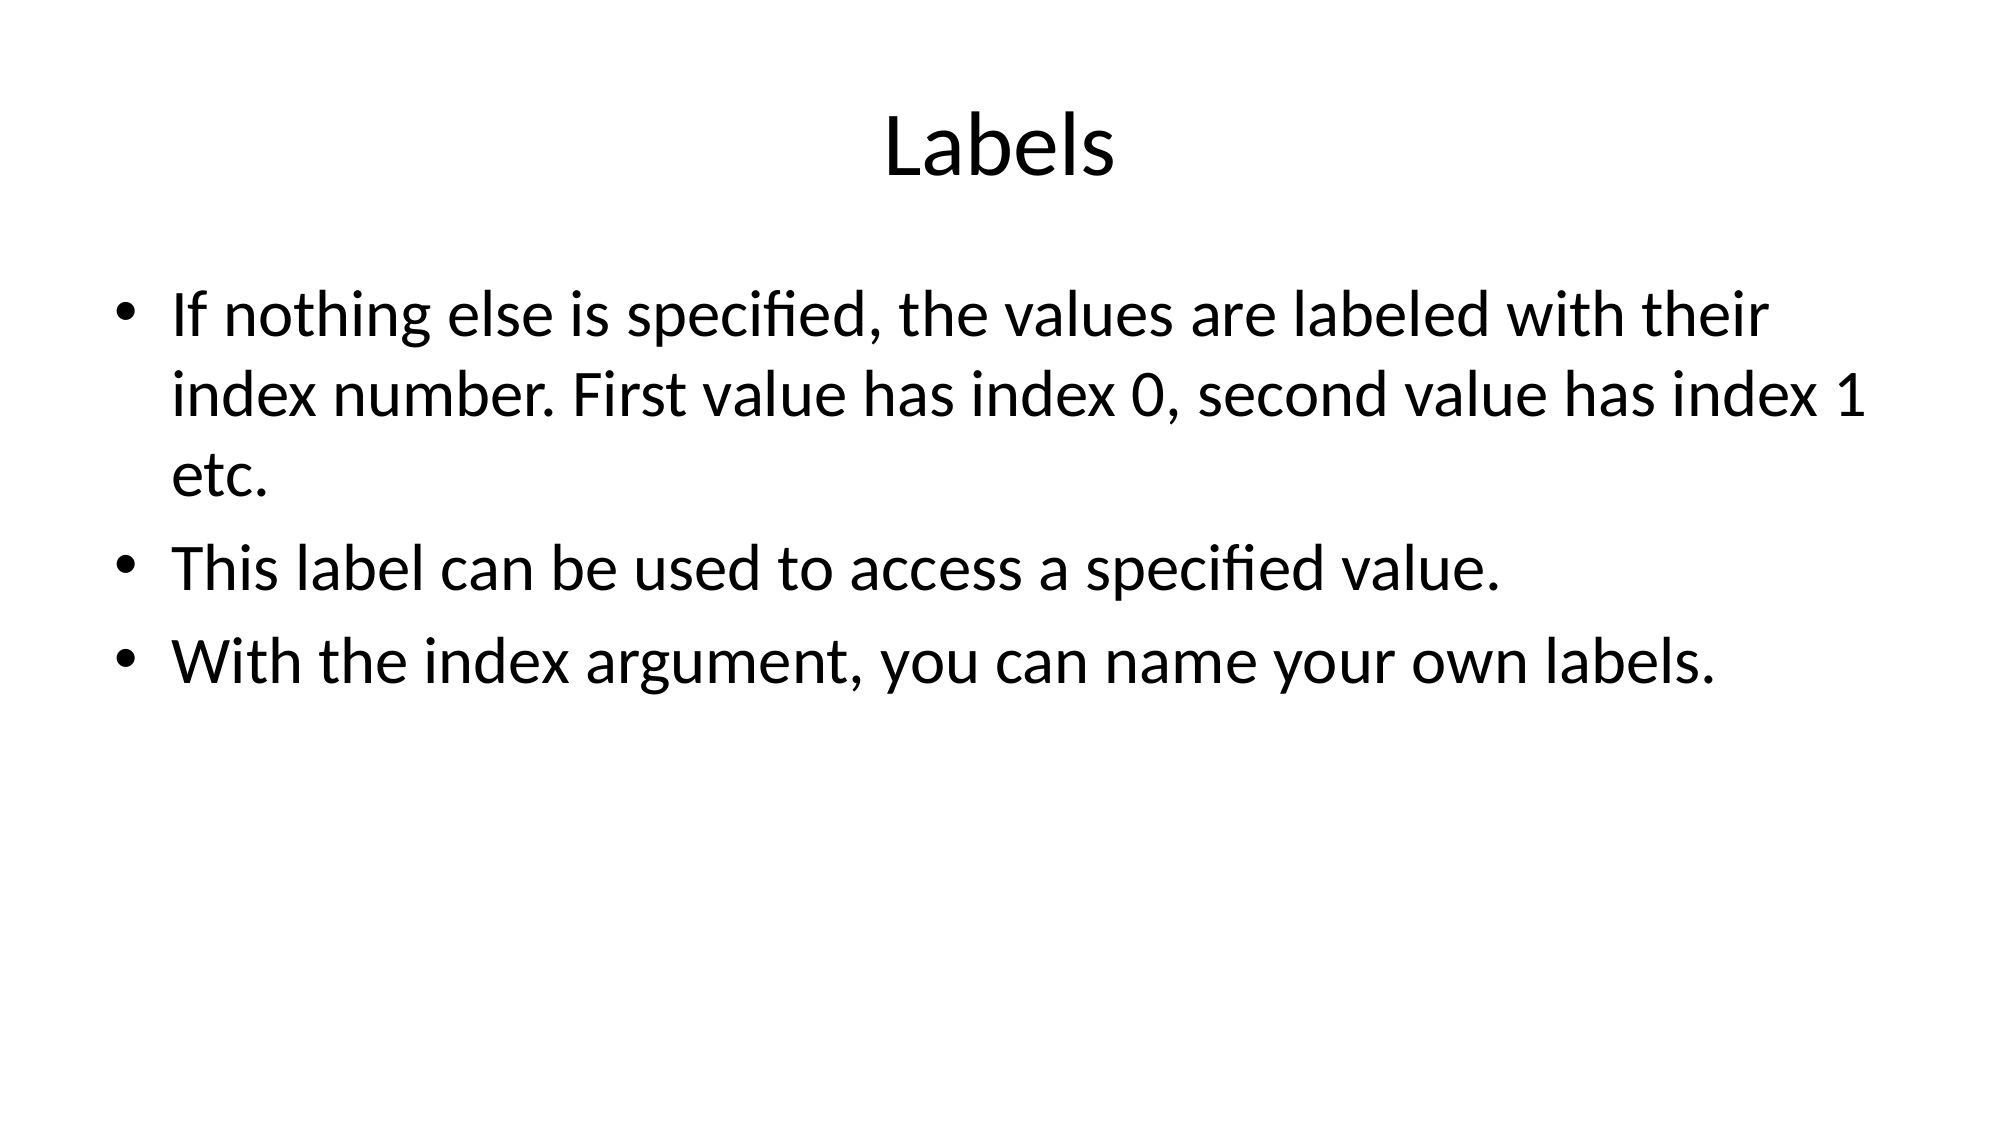

# Labels
If nothing else is specified, the values are labeled with their index number. First value has index 0, second value has index 1 etc.
This label can be used to access a specified value.
With the index argument, you can name your own labels.